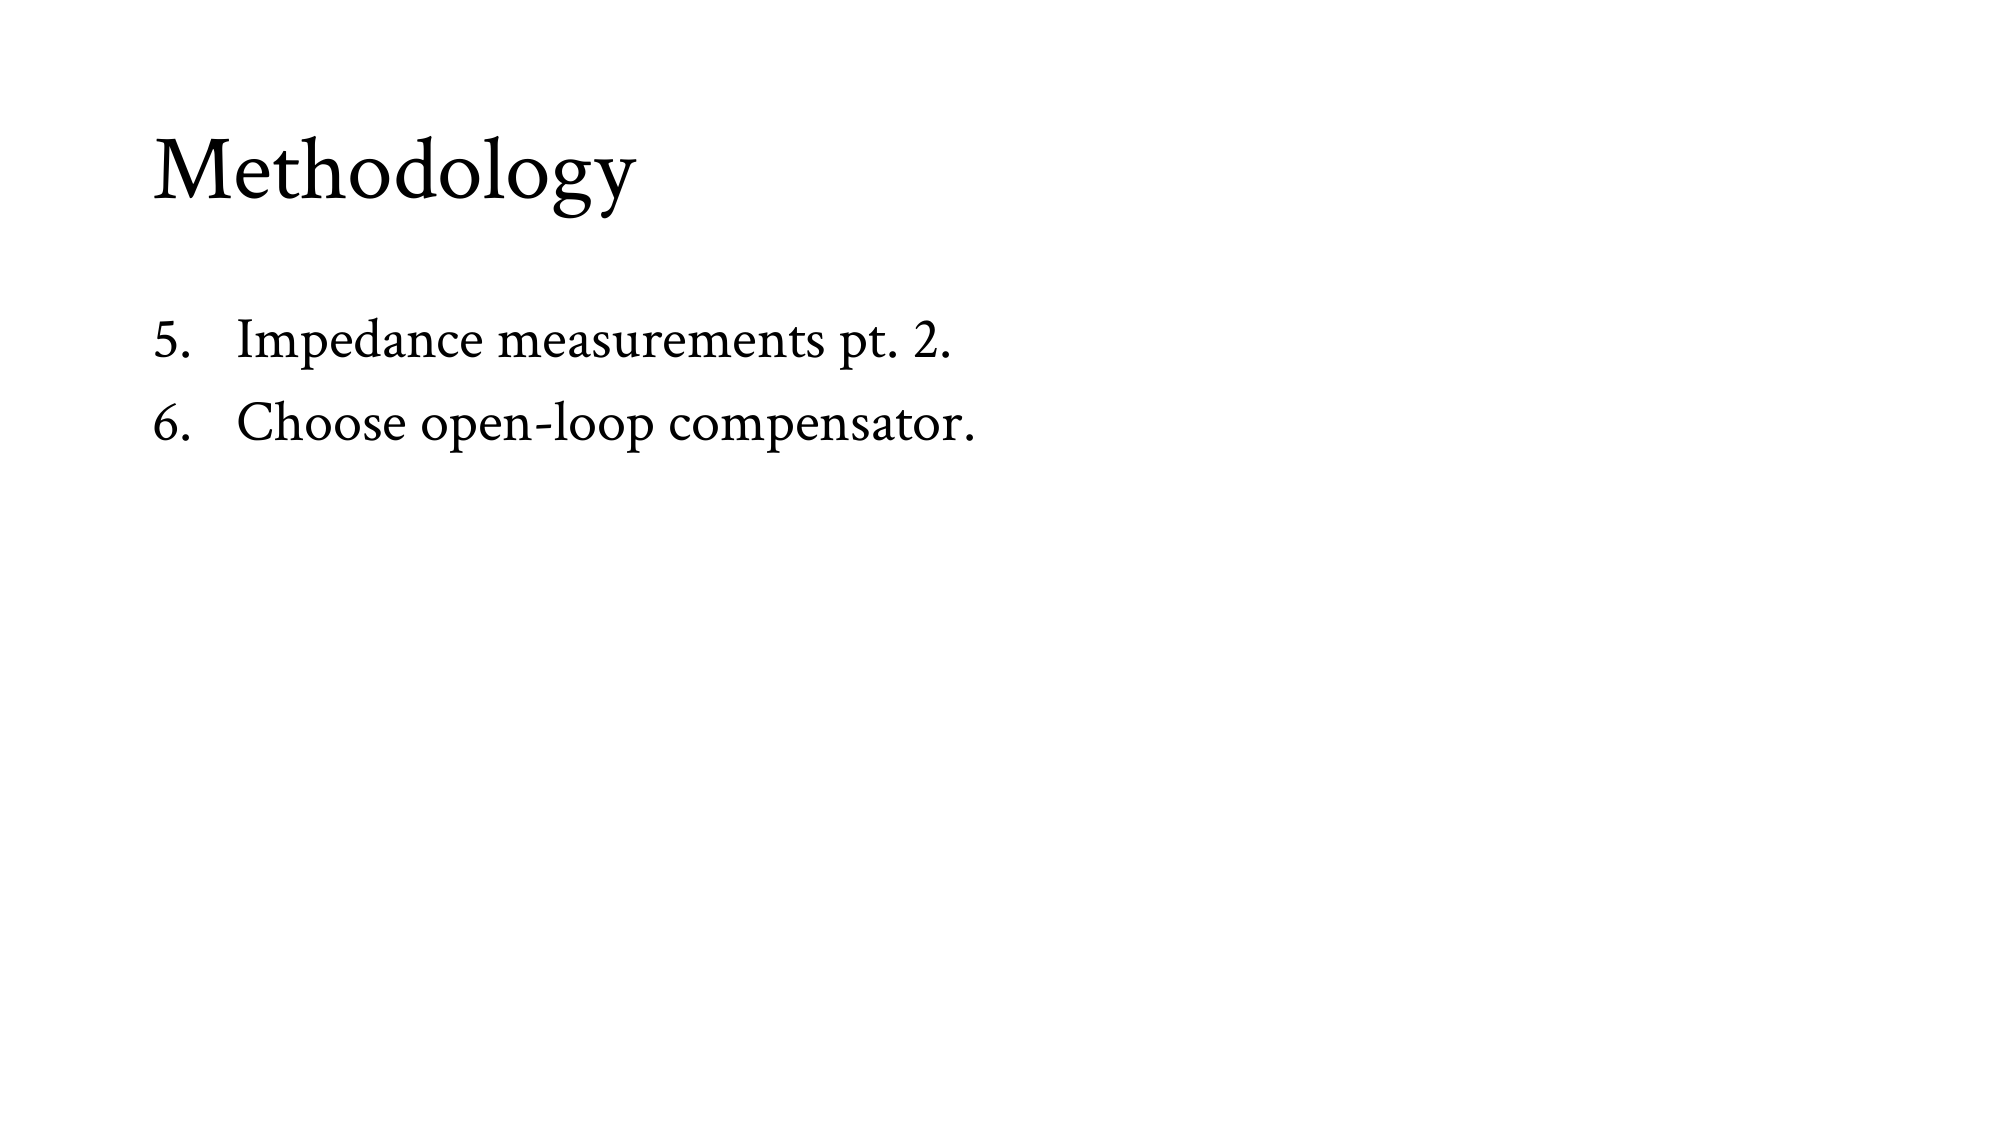

# Methodology
Impedance measurements pt. 2.
Choose open-loop compensator.